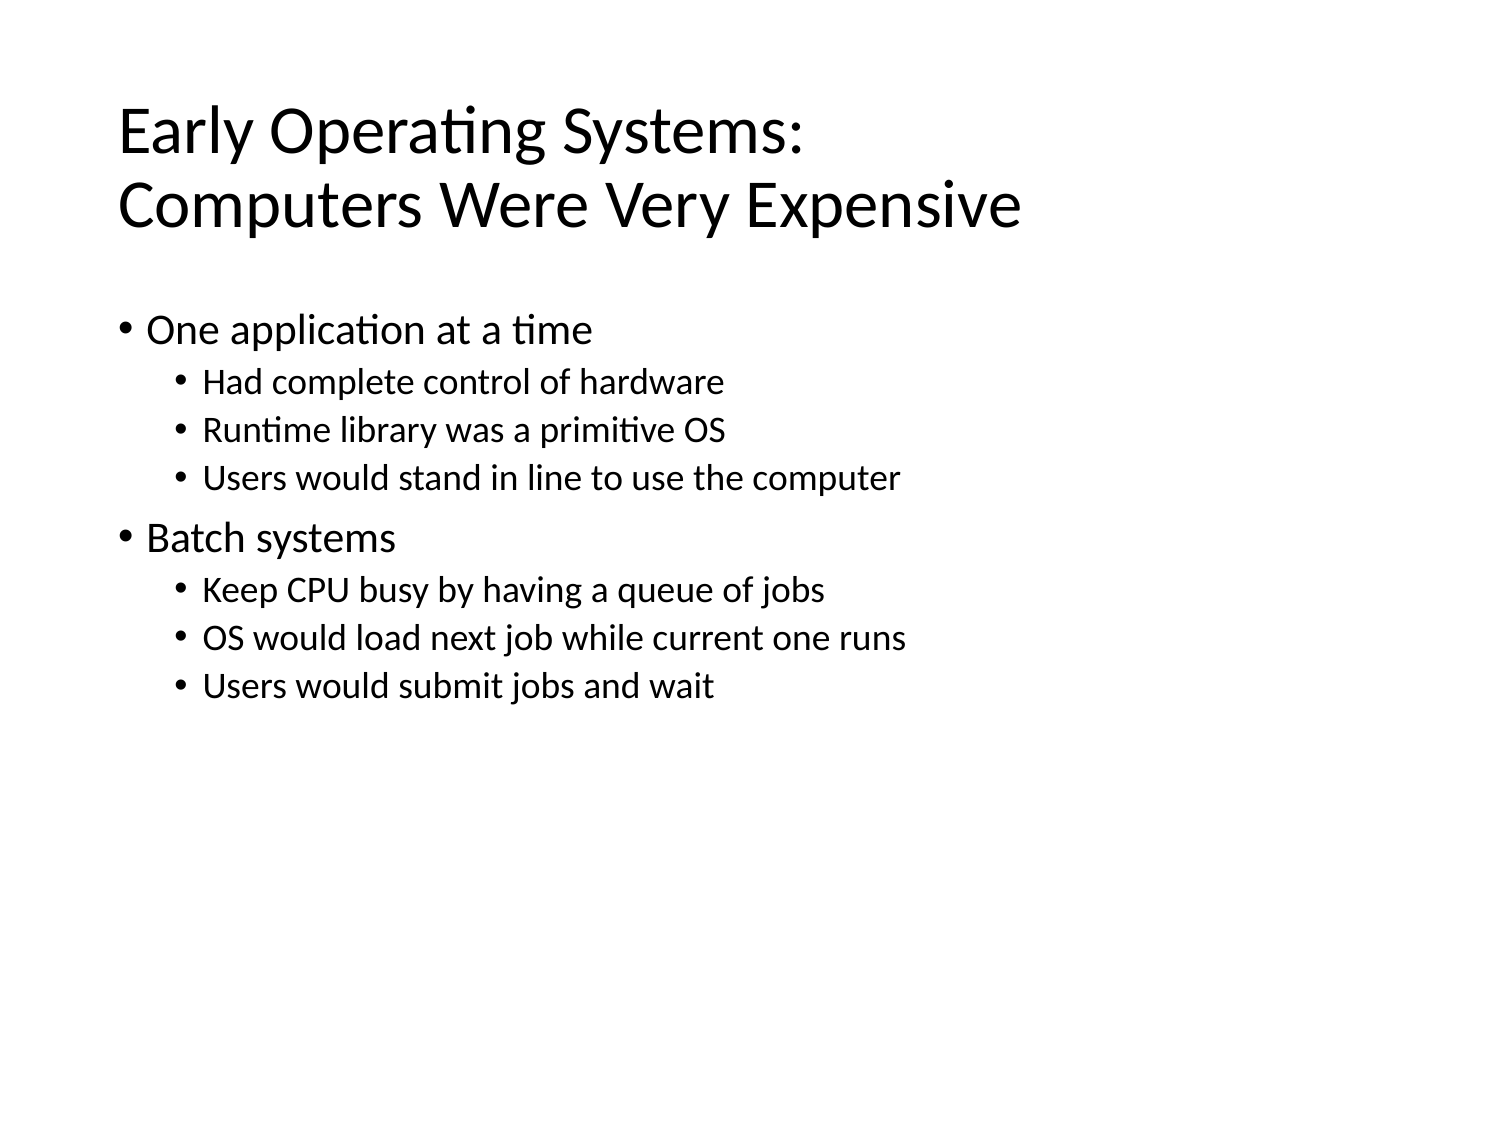

# Early Operating Systems: Computers Were Very Expensive
One application at a time
Had complete control of hardware
Runtime library was a primitive OS
Users would stand in line to use the computer
Batch systems
Keep CPU busy by having a queue of jobs
OS would load next job while current one runs
Users would submit jobs and wait